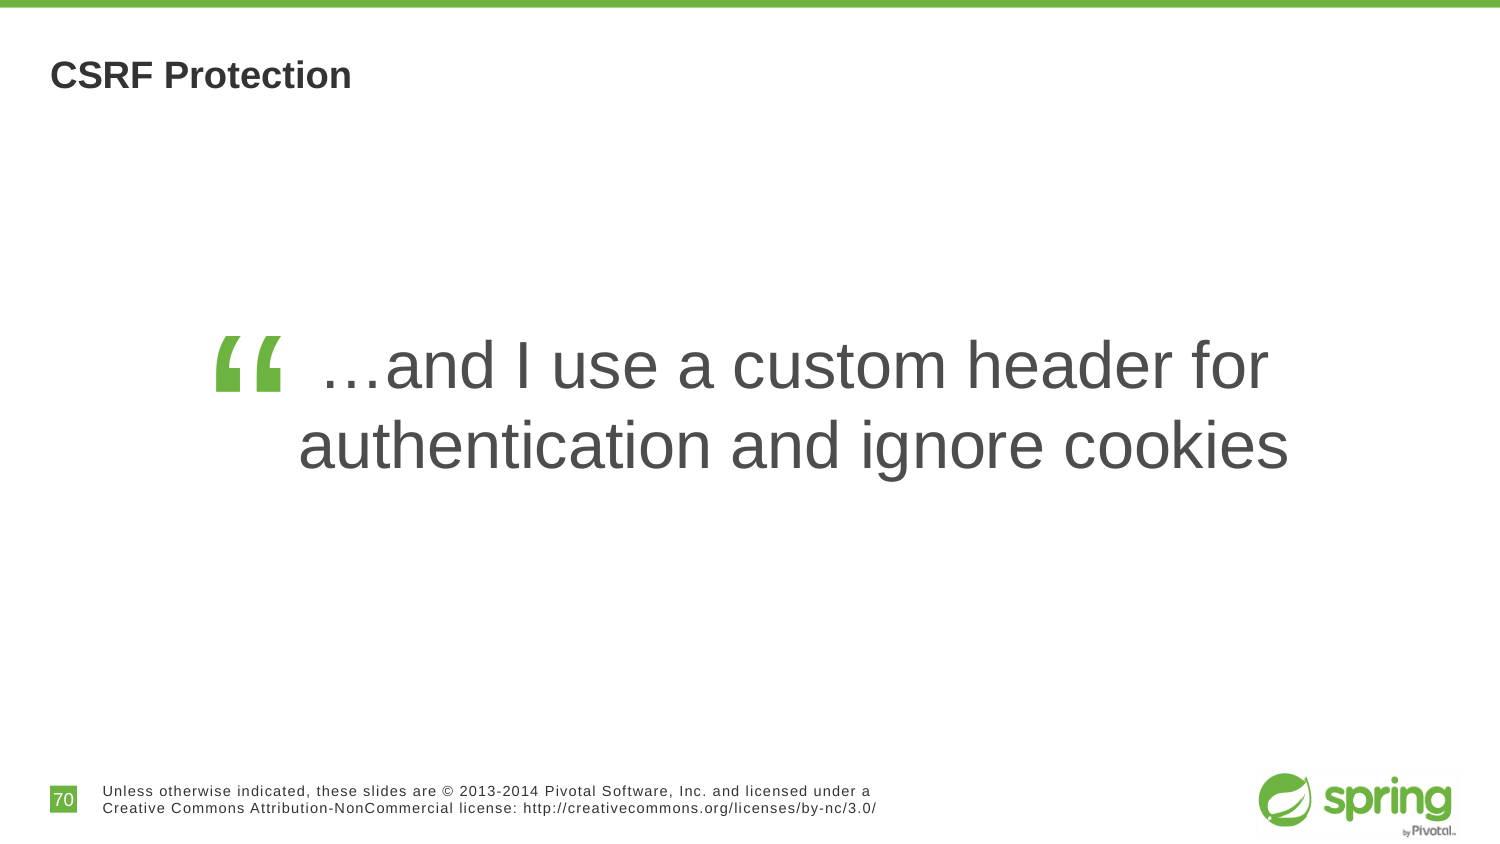

# CSRF Protection

“
…and I use a custom header for authentication and ignore cookies